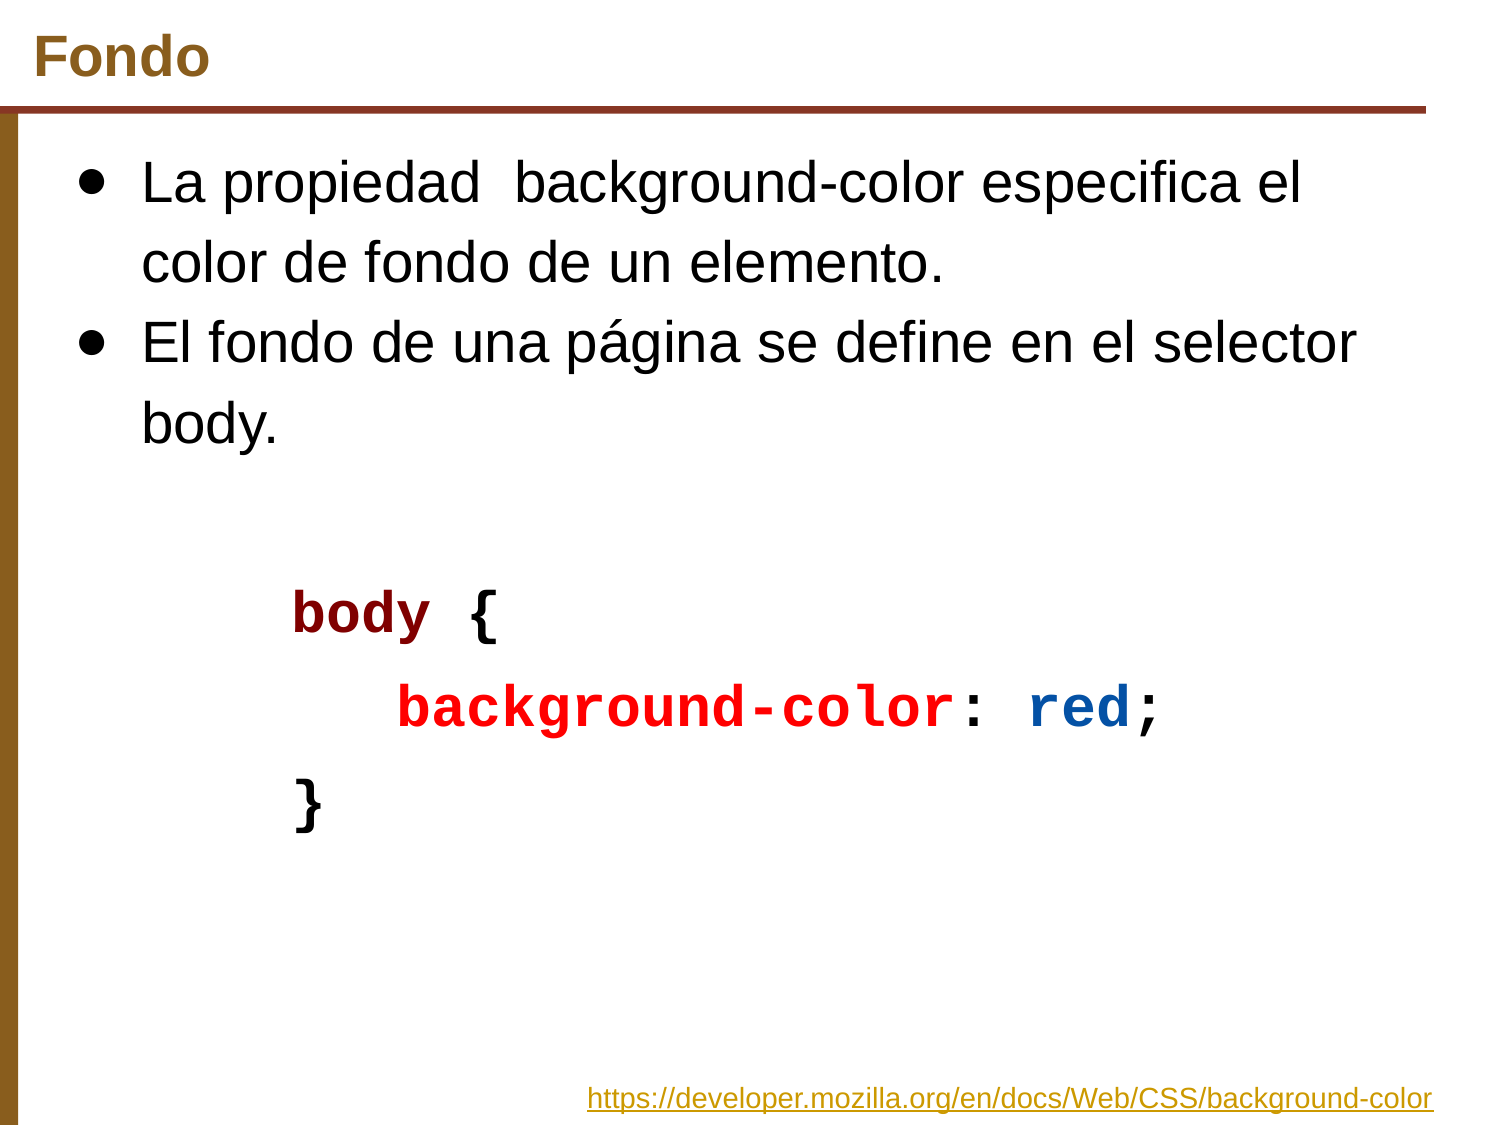

# Fondo
La propiedad  background-color especifica el color de fondo de un elemento.
El fondo de una página se define en el selector body.

body {
   background-color: red;
}

https://developer.mozilla.org/en/docs/Web/CSS/background-color